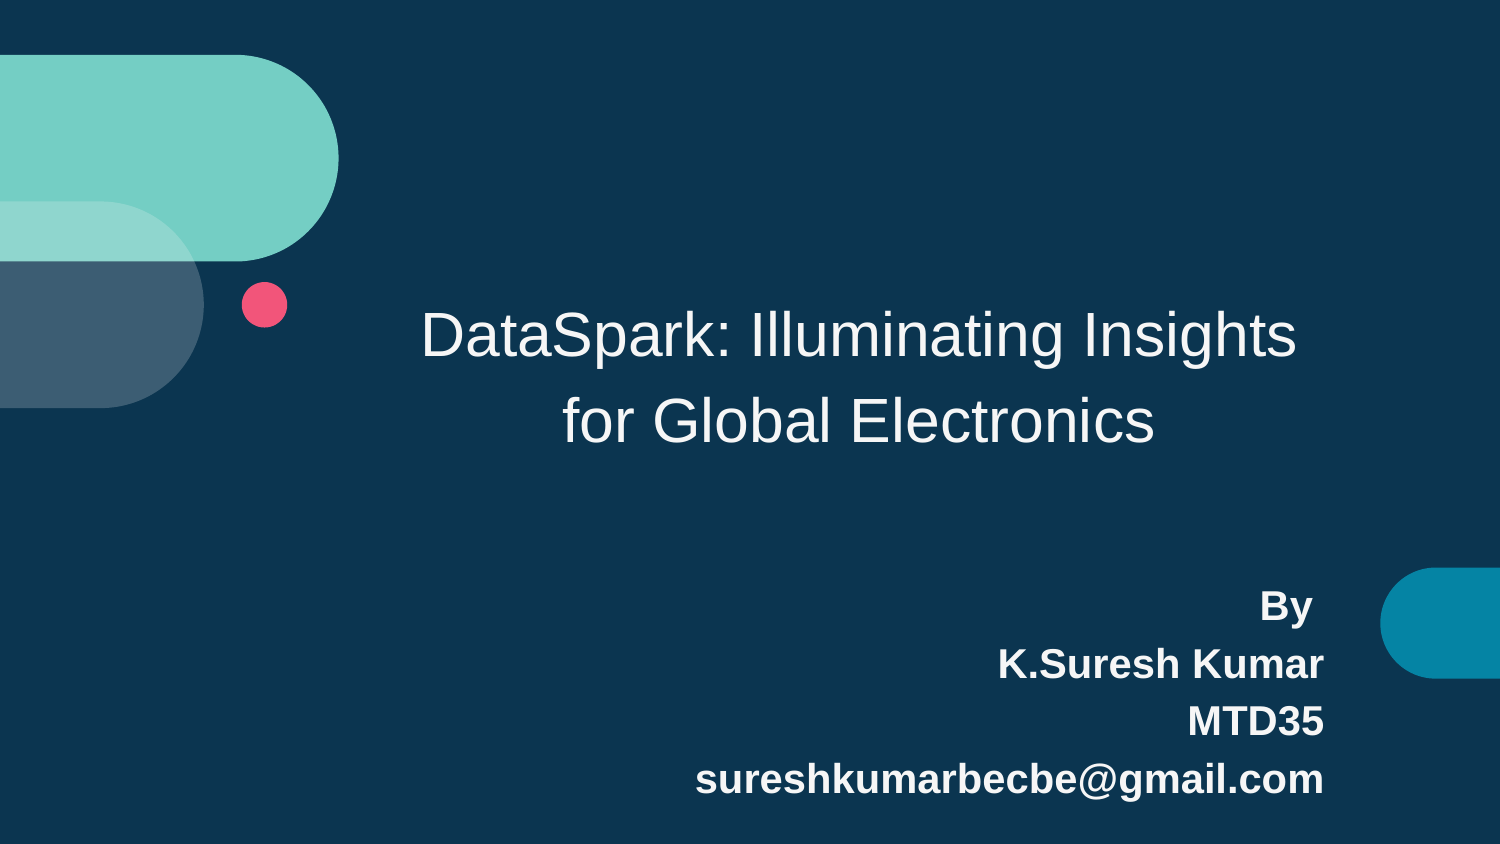

DataSpark: Illuminating Insights for Global Electronics

# By K.Suresh Kumar MTD35 sureshkumarbecbe@gmail.com